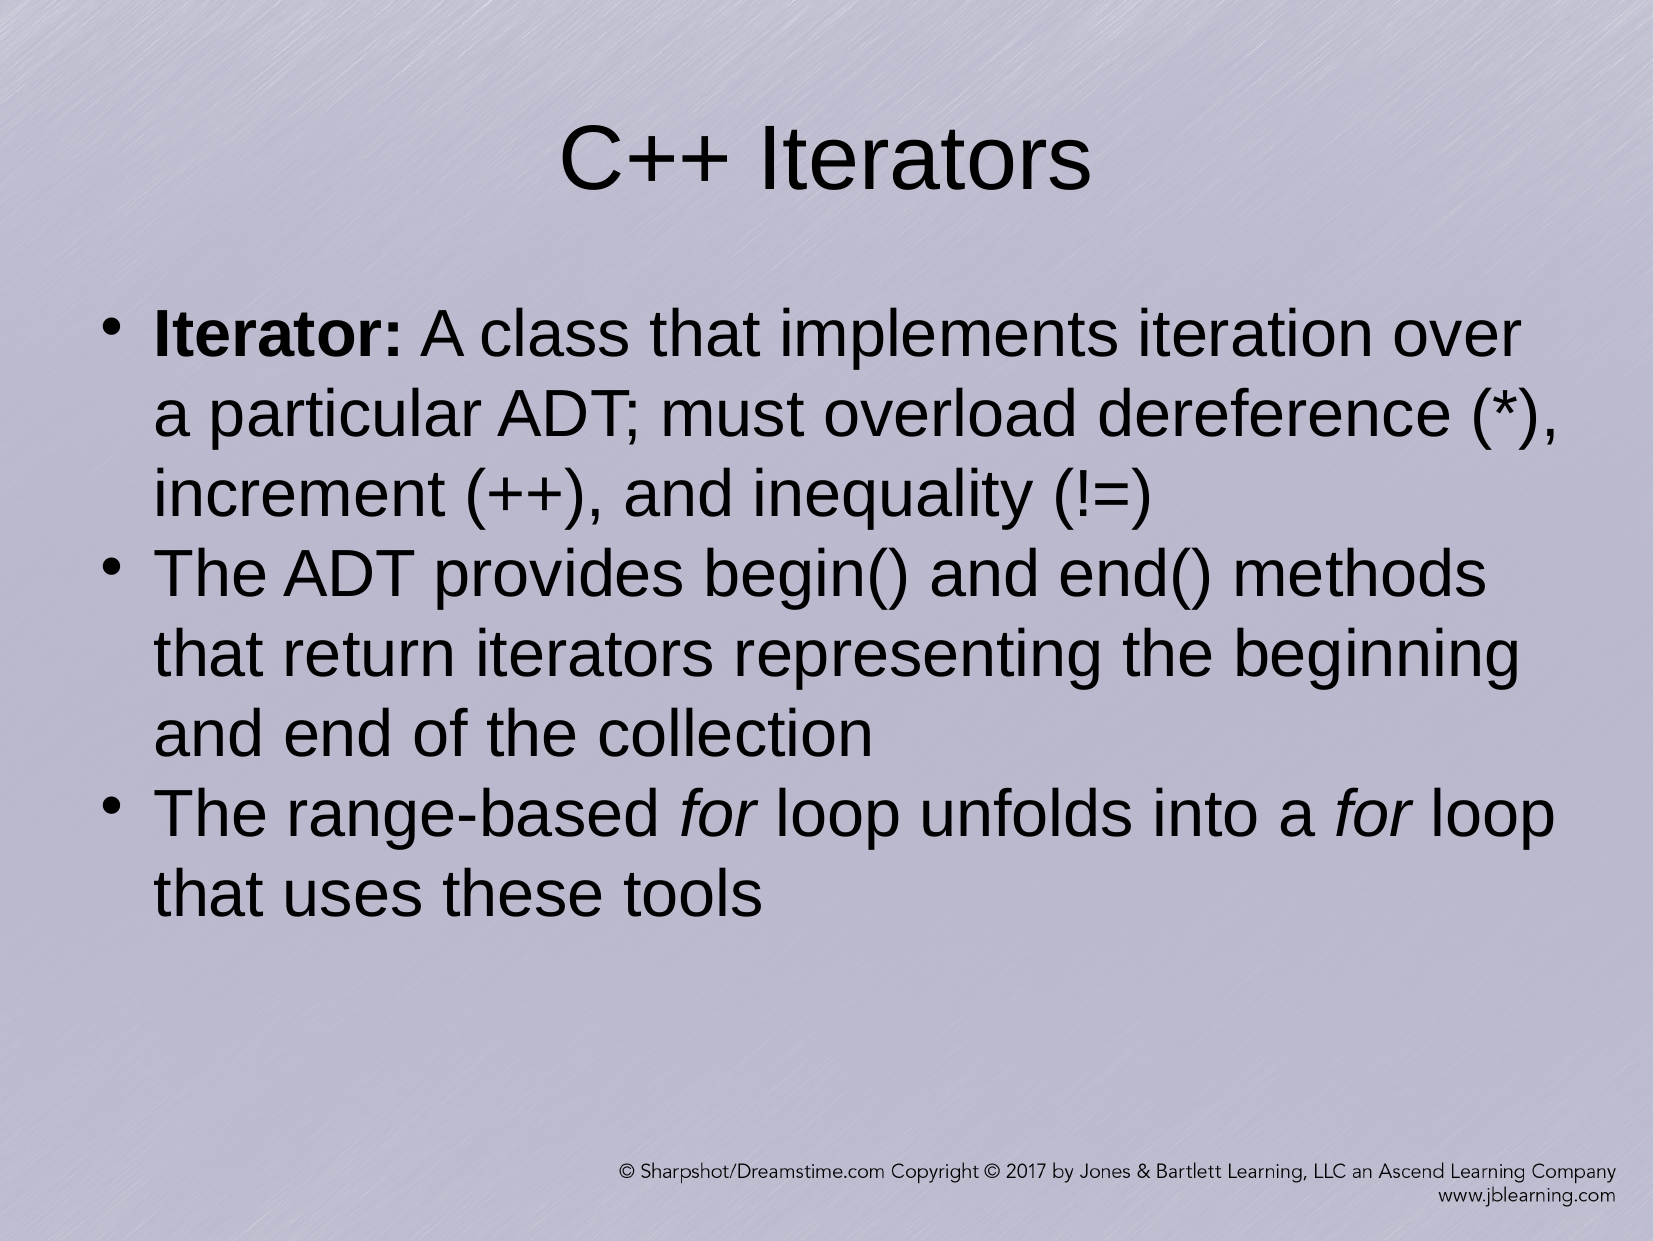

C++ Iterators
Iterator: A class that implements iteration over a particular ADT; must overload dereference (*), increment (++), and inequality (!=)
The ADT provides begin() and end() methods that return iterators representing the beginning and end of the collection
The range-based for loop unfolds into a for loop that uses these tools